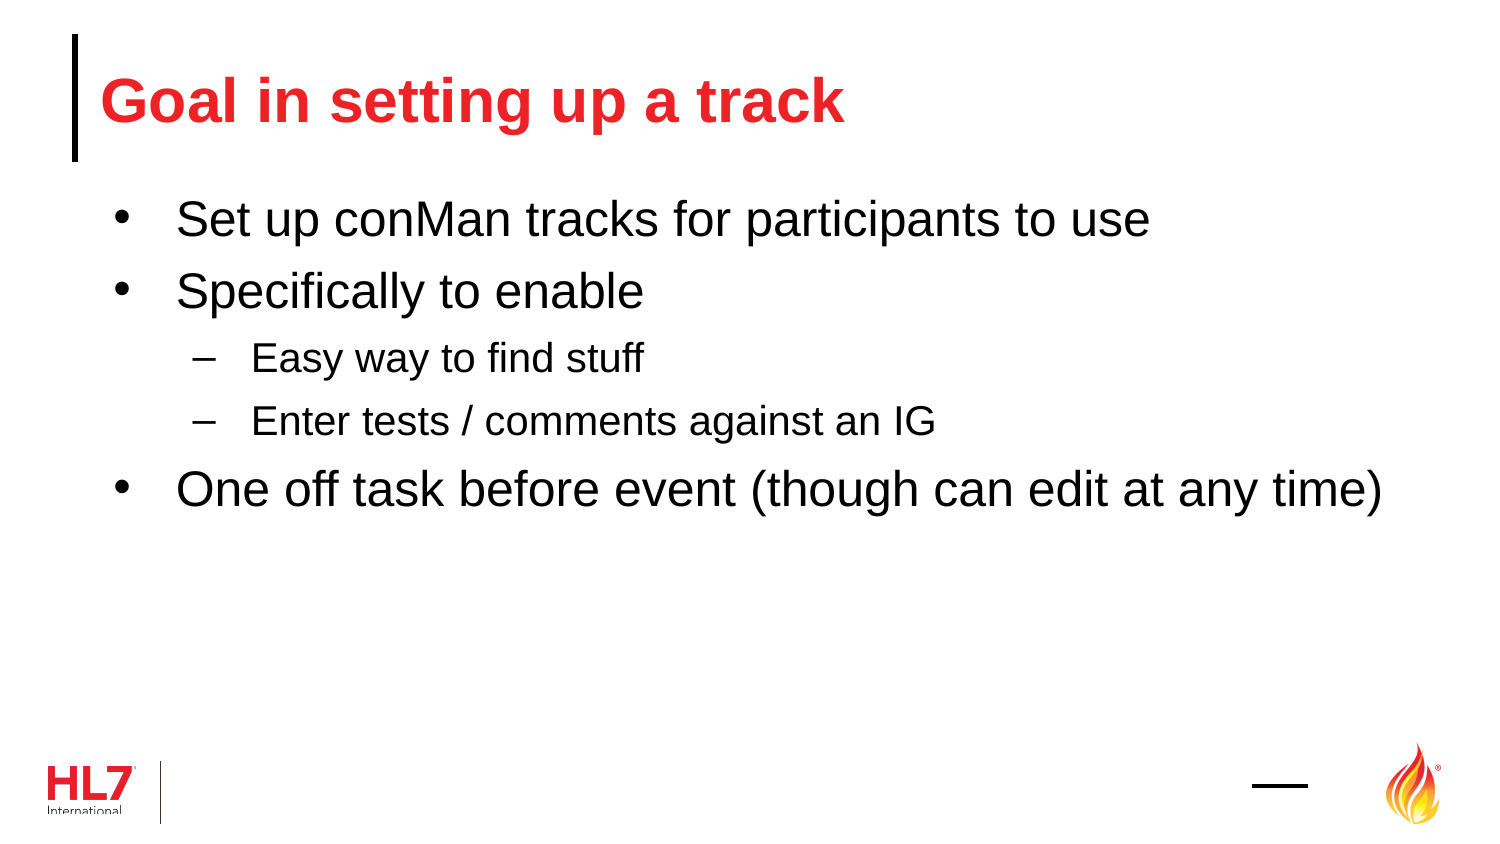

# Goal in setting up a track
Set up conMan tracks for participants to use
Specifically to enable
Easy way to find stuff
Enter tests / comments against an IG
One off task before event (though can edit at any time)